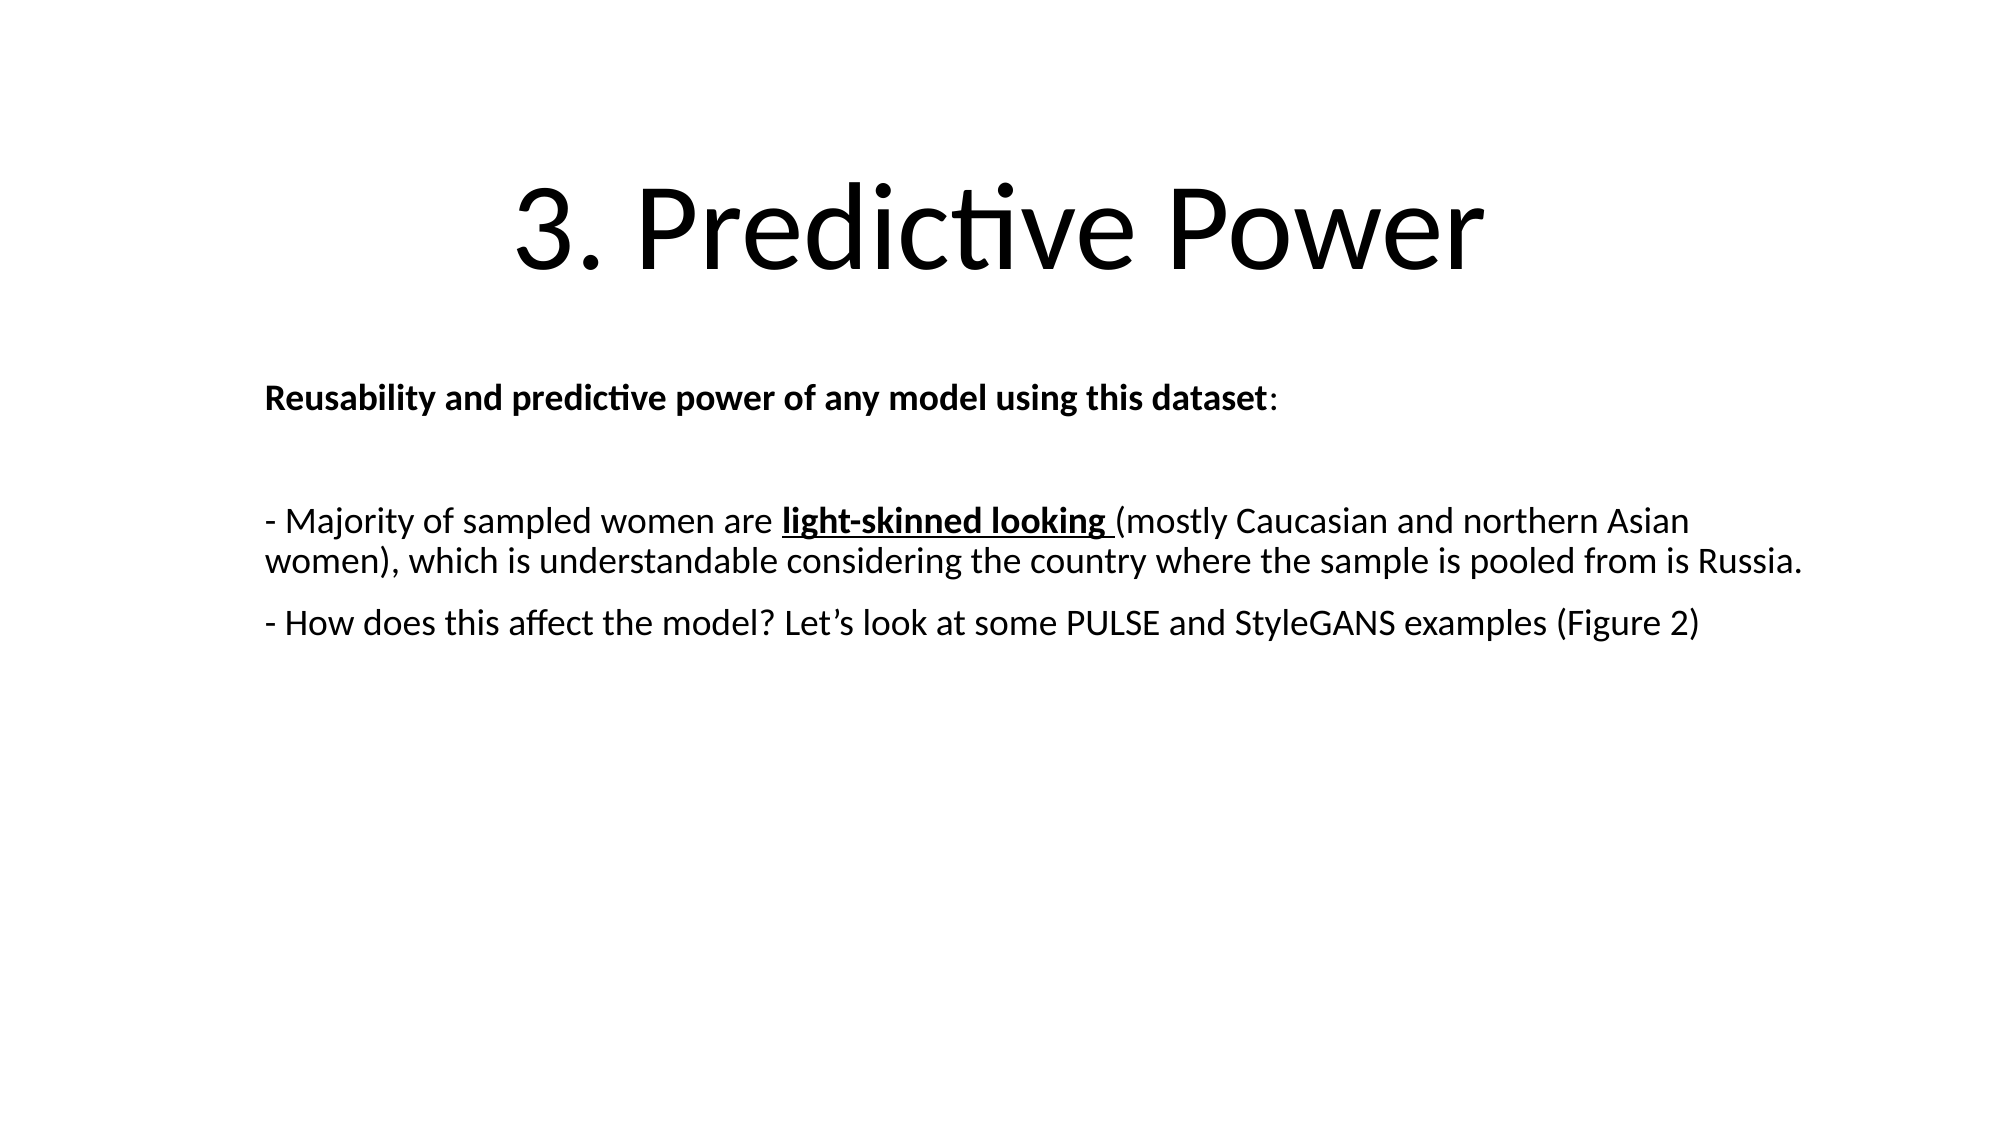

# 3. Predictive Power
Reusability and predictive power of any model using this dataset:

- Majority of sampled women are light-skinned looking (mostly Caucasian and northern Asian women), which is understandable considering the country where the sample is pooled from is Russia.
- How does this affect the model? Let’s look at some PULSE and StyleGANS examples (Figure 2)